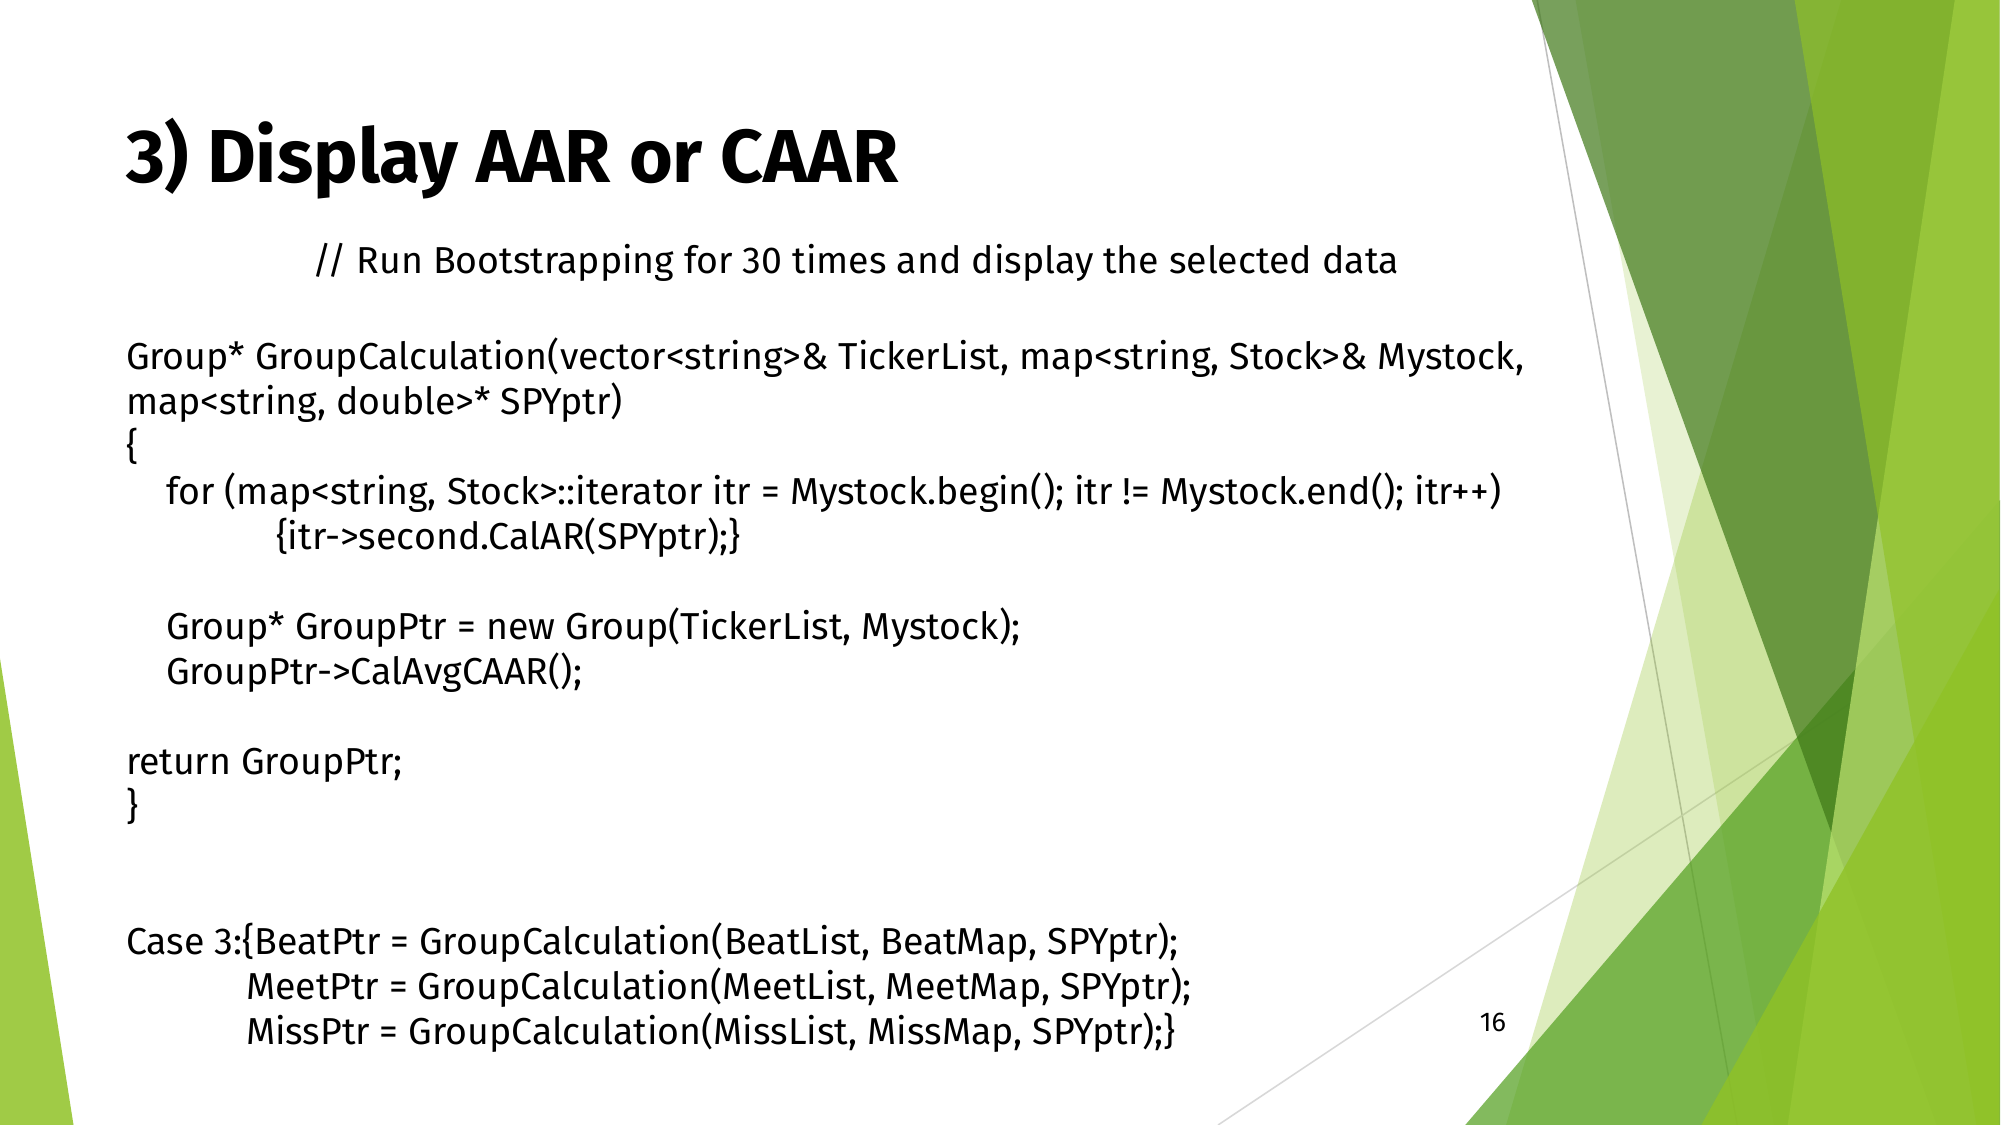

# 3) Display AAR or CAAR
// Run Bootstrapping for 30 times and display the selected data
Group* GroupCalculation(vector<string>& TickerList, map<string, Stock>& Mystock, map<string, double>* SPYptr)
{
    for (map<string, Stock>::iterator itr = Mystock.begin(); itr != Mystock.end(); itr++)
	{itr->second.CalAR(SPYptr);}

    Group* GroupPtr = new Group(TickerList, Mystock);
    GroupPtr->CalAvgCAAR();

return GroupPtr;
}

Case 3:{BeatPtr = GroupCalculation(BeatList, BeatMap, SPYptr);
            MeetPtr = GroupCalculation(MeetList, MeetMap, SPYptr);
            MissPtr = GroupCalculation(MissList, MissMap, SPYptr);}

16